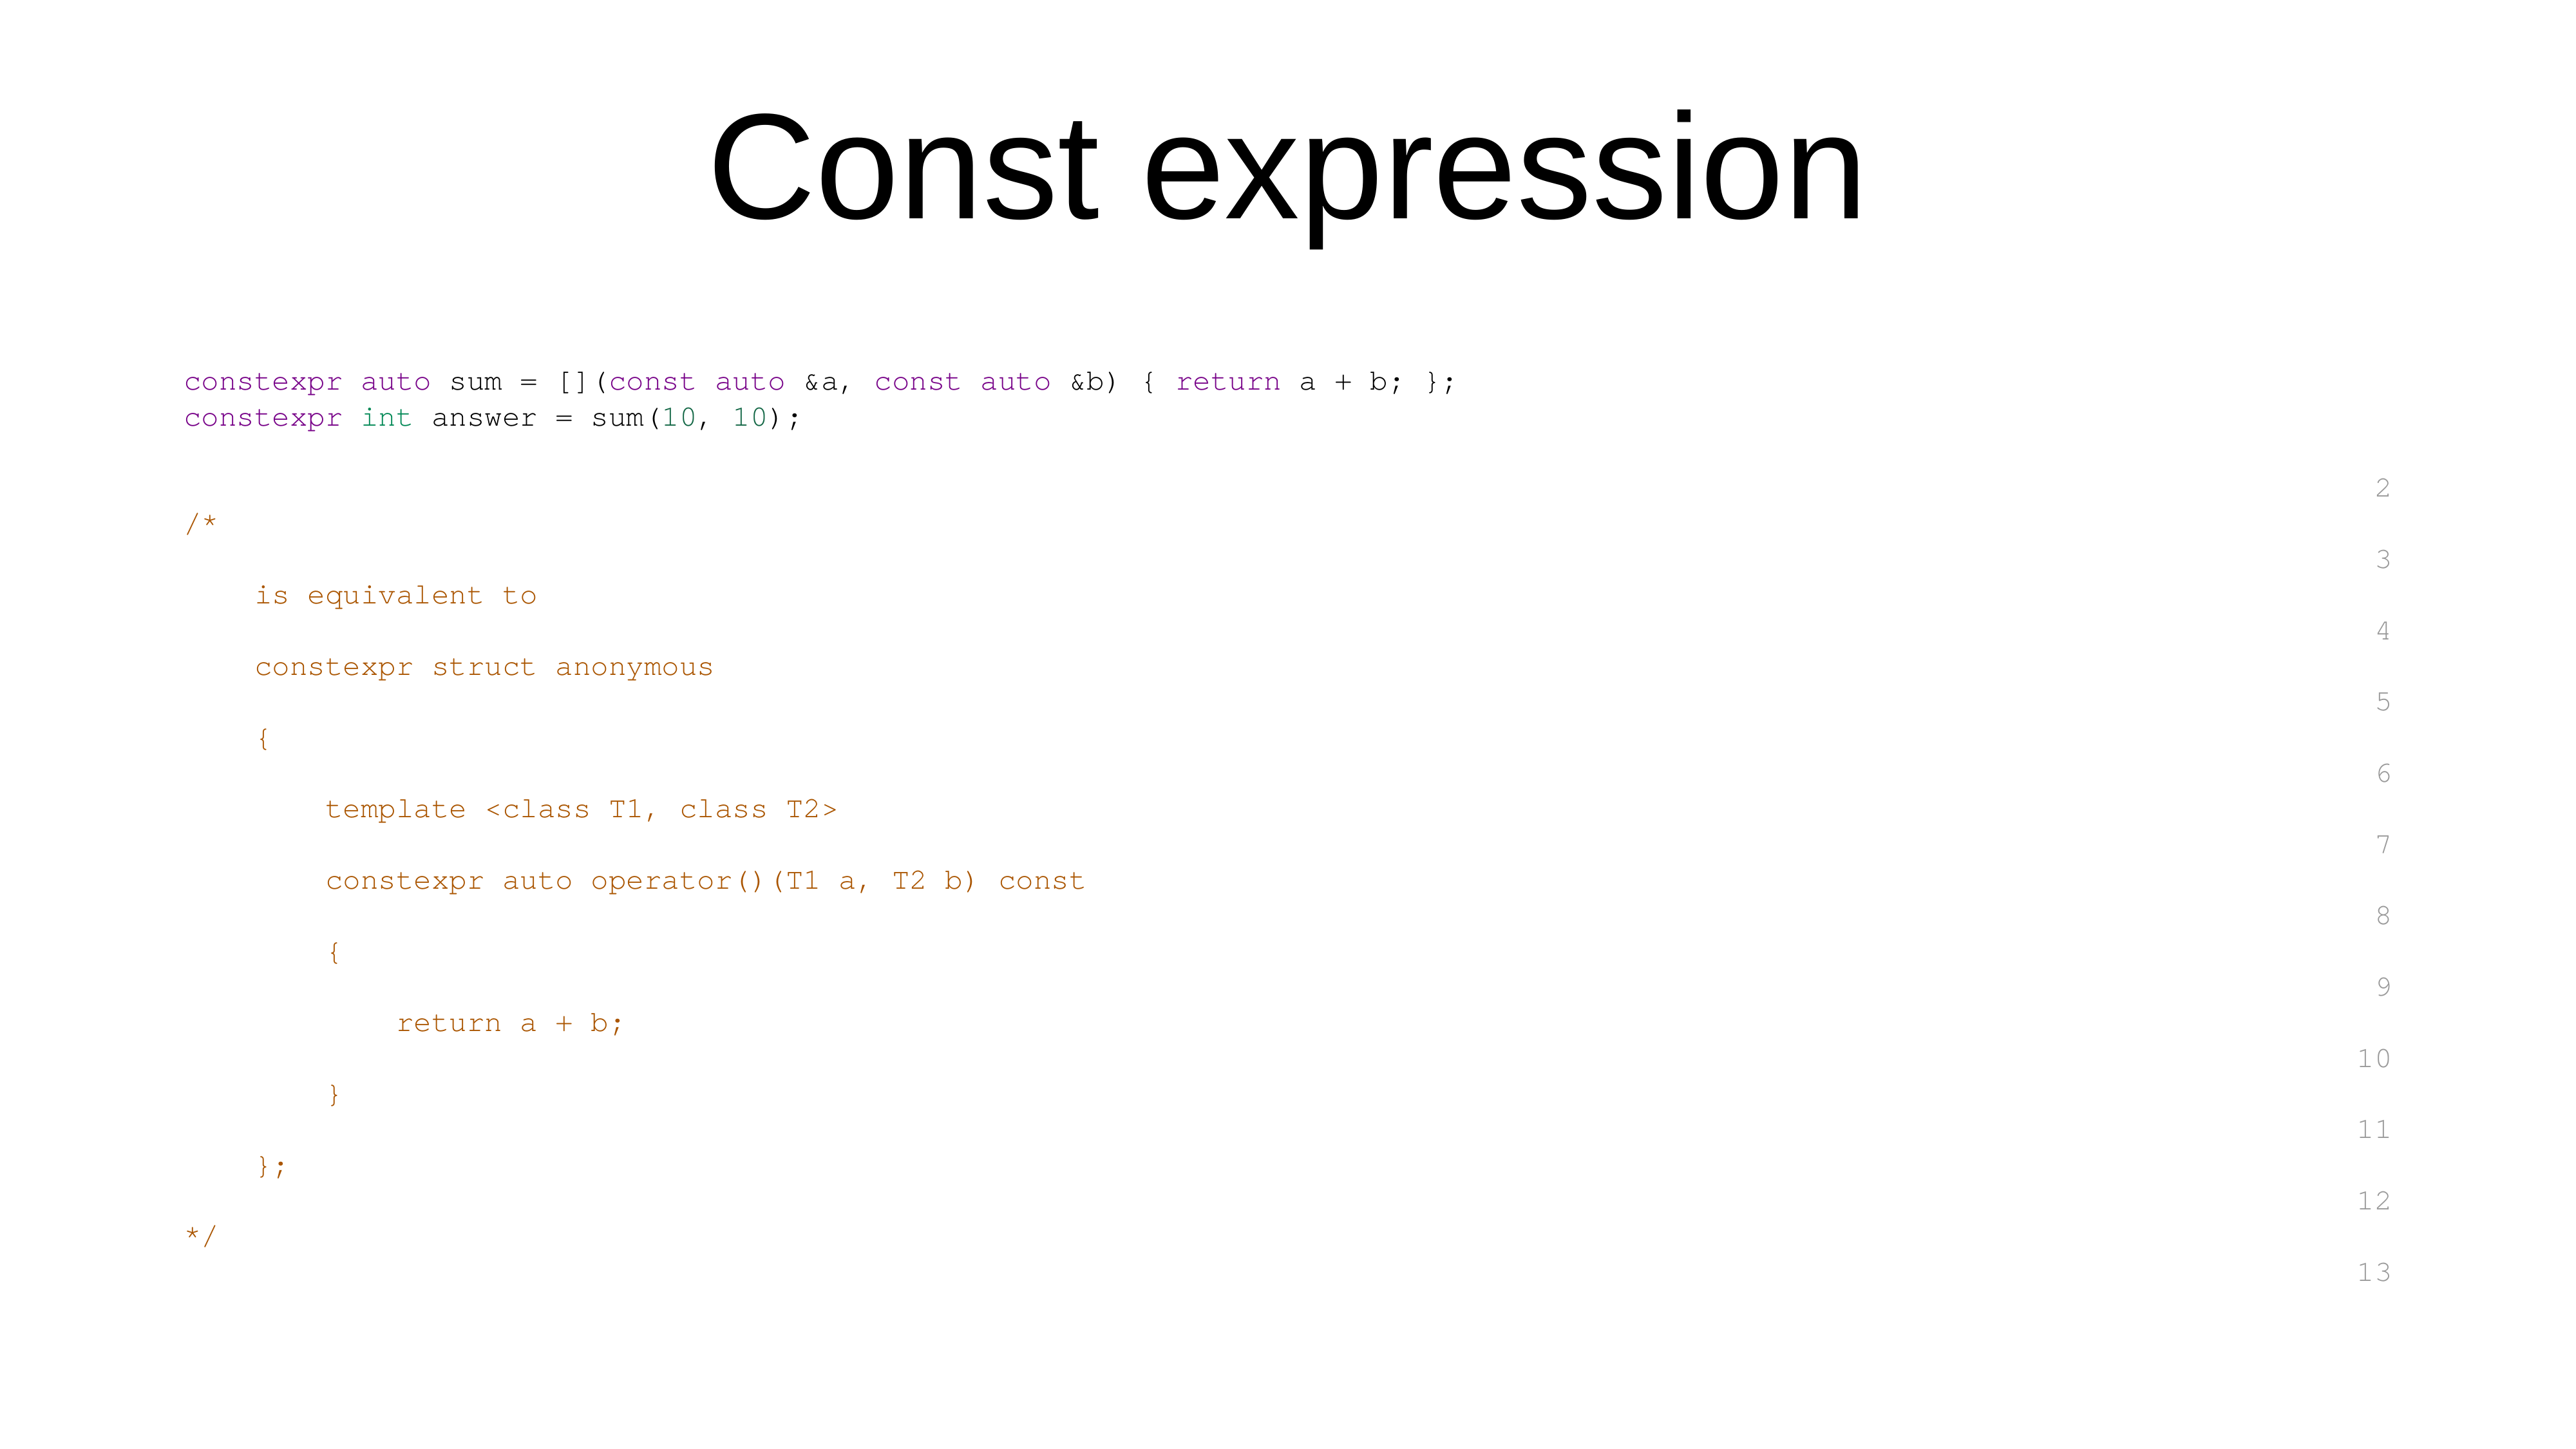

# Const expression
constexpr auto sum = [](const auto &a, const auto &b) { return a + b; };
constexpr int answer = sum(10, 10);

2
/*
3
    is equivalent to
4
    constexpr struct anonymous
5
    {
6
        template <class T1, class T2>
7
        constexpr auto operator()(T1 a, T2 b) const
8
        {
9
            return a + b;
10
        }
11
    };
12
*/
13